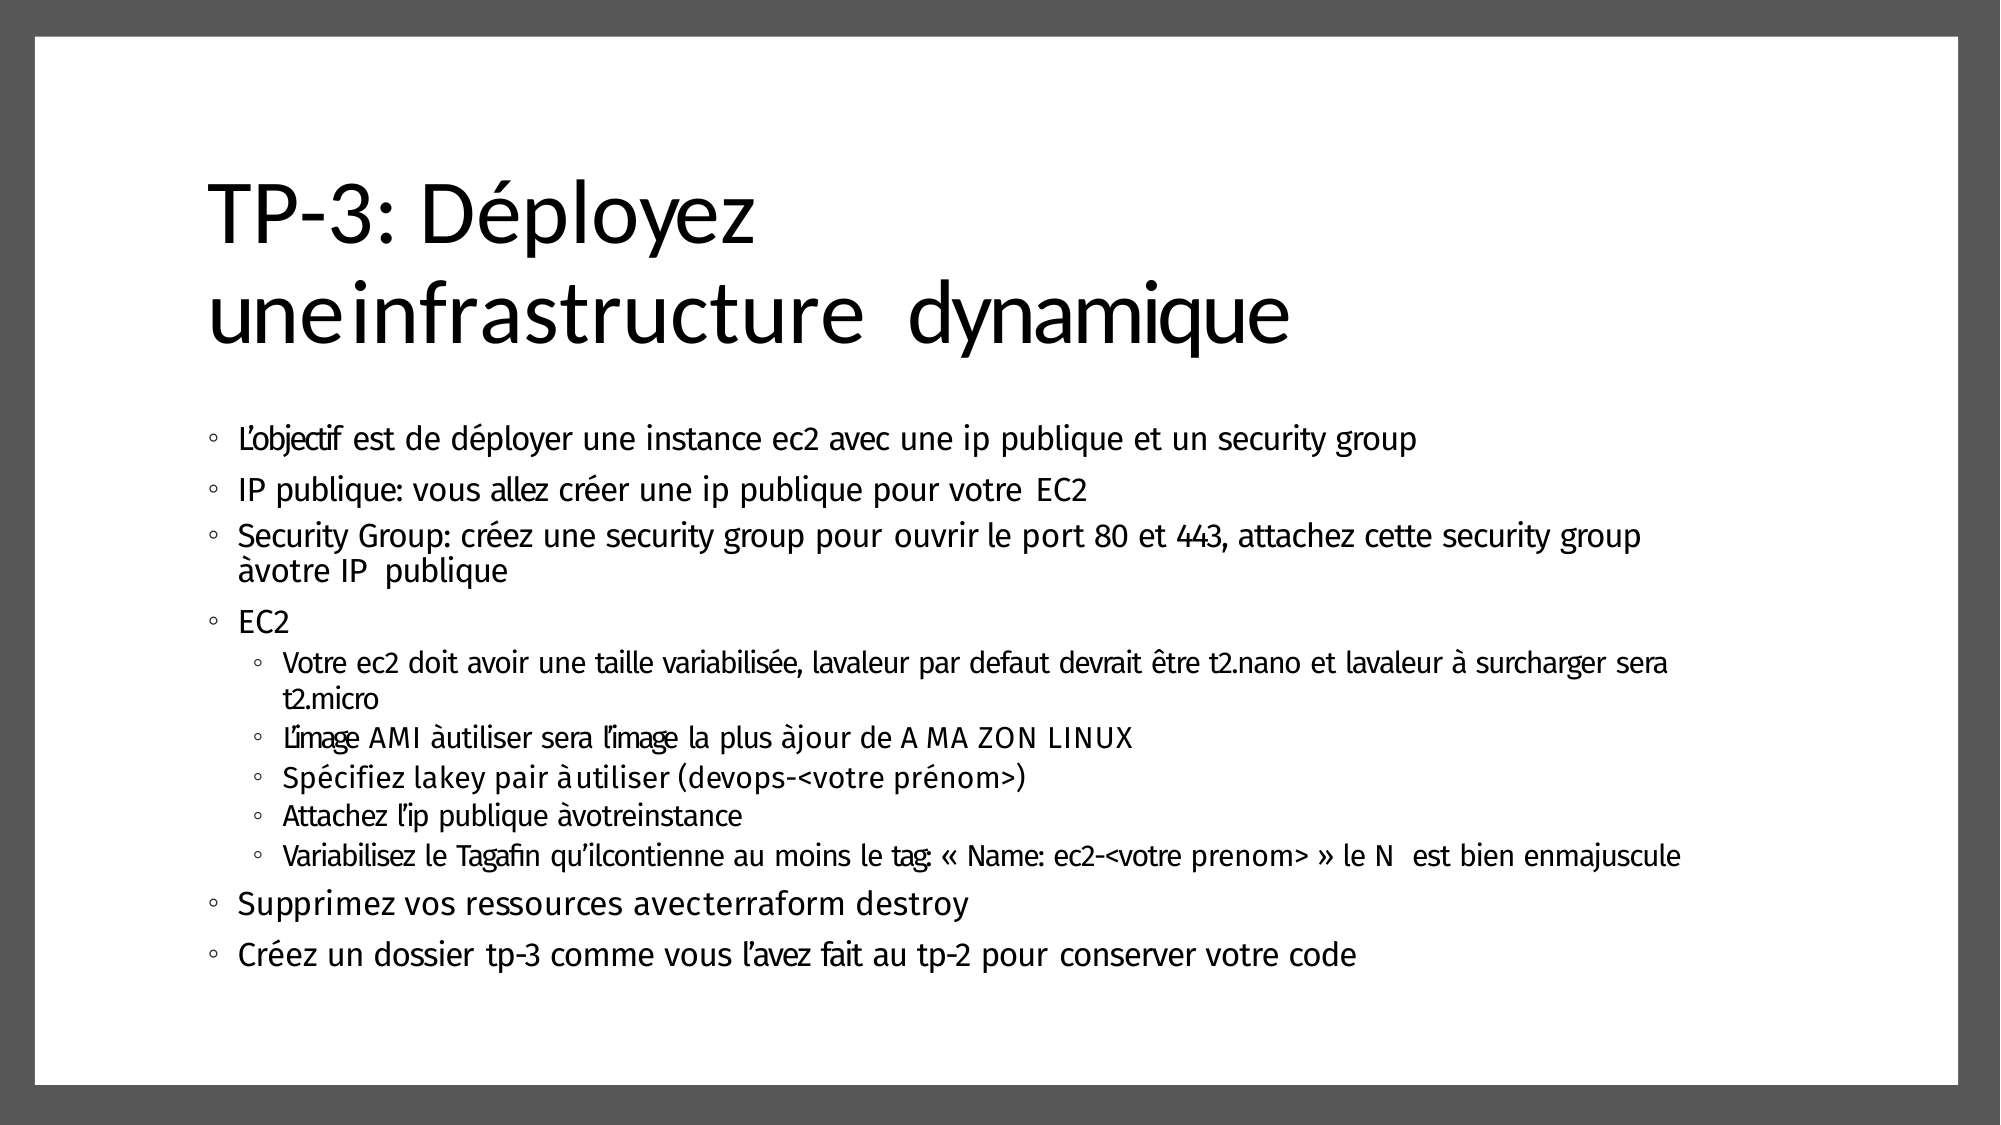

# TP-3: Déployez uneinfrastructure  dynamique
L’objectif est de déployer une instance ec2 avec une ip publique et un security group
IP publique: vous allez créer une ip publique pour votre EC2
Security Group: créez une security group pour ouvrir le port 80 et 443, attachez cette security group àvotre IP  publique
EC2
Votre ec2 doit avoir une taille variabilisée, lavaleur par defaut devrait être t2.nano et lavaleur à surcharger sera t2.micro
L’image AMI àutiliser sera l’image la plus àjour de A MA ZON LINUX
Spécifiez lakey pair àutiliser (devops-<votre prénom>)
Attachez l’ip publique àvotreinstance
Variabilisez le Tagafin qu’ilcontienne au moins le tag: « Name: ec2-<votre prenom> » le N est bien enmajuscule
Supprimez vos ressources avecterraform destroy
Créez un dossier tp-3 comme vous l’avez fait au tp-2 pour conserver votre code
51